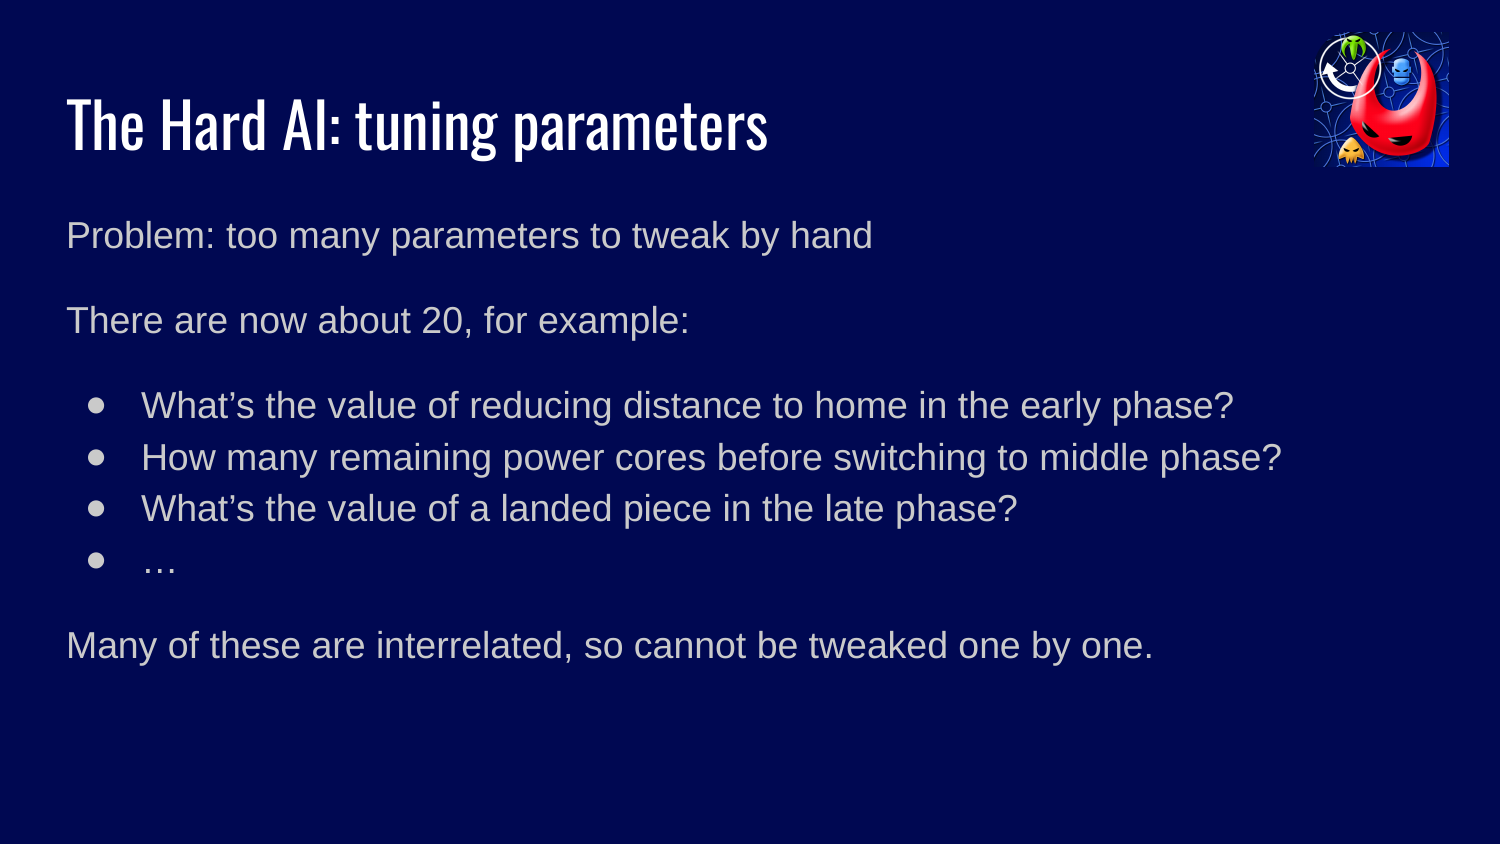

# The Hard AI: tuning parameters
Problem: too many parameters to tweak by hand
There are now about 20, for example:
What’s the value of reducing distance to home in the early phase?
How many remaining power cores before switching to middle phase?
What’s the value of a landed piece in the late phase?
…
Many of these are interrelated, so cannot be tweaked one by one.